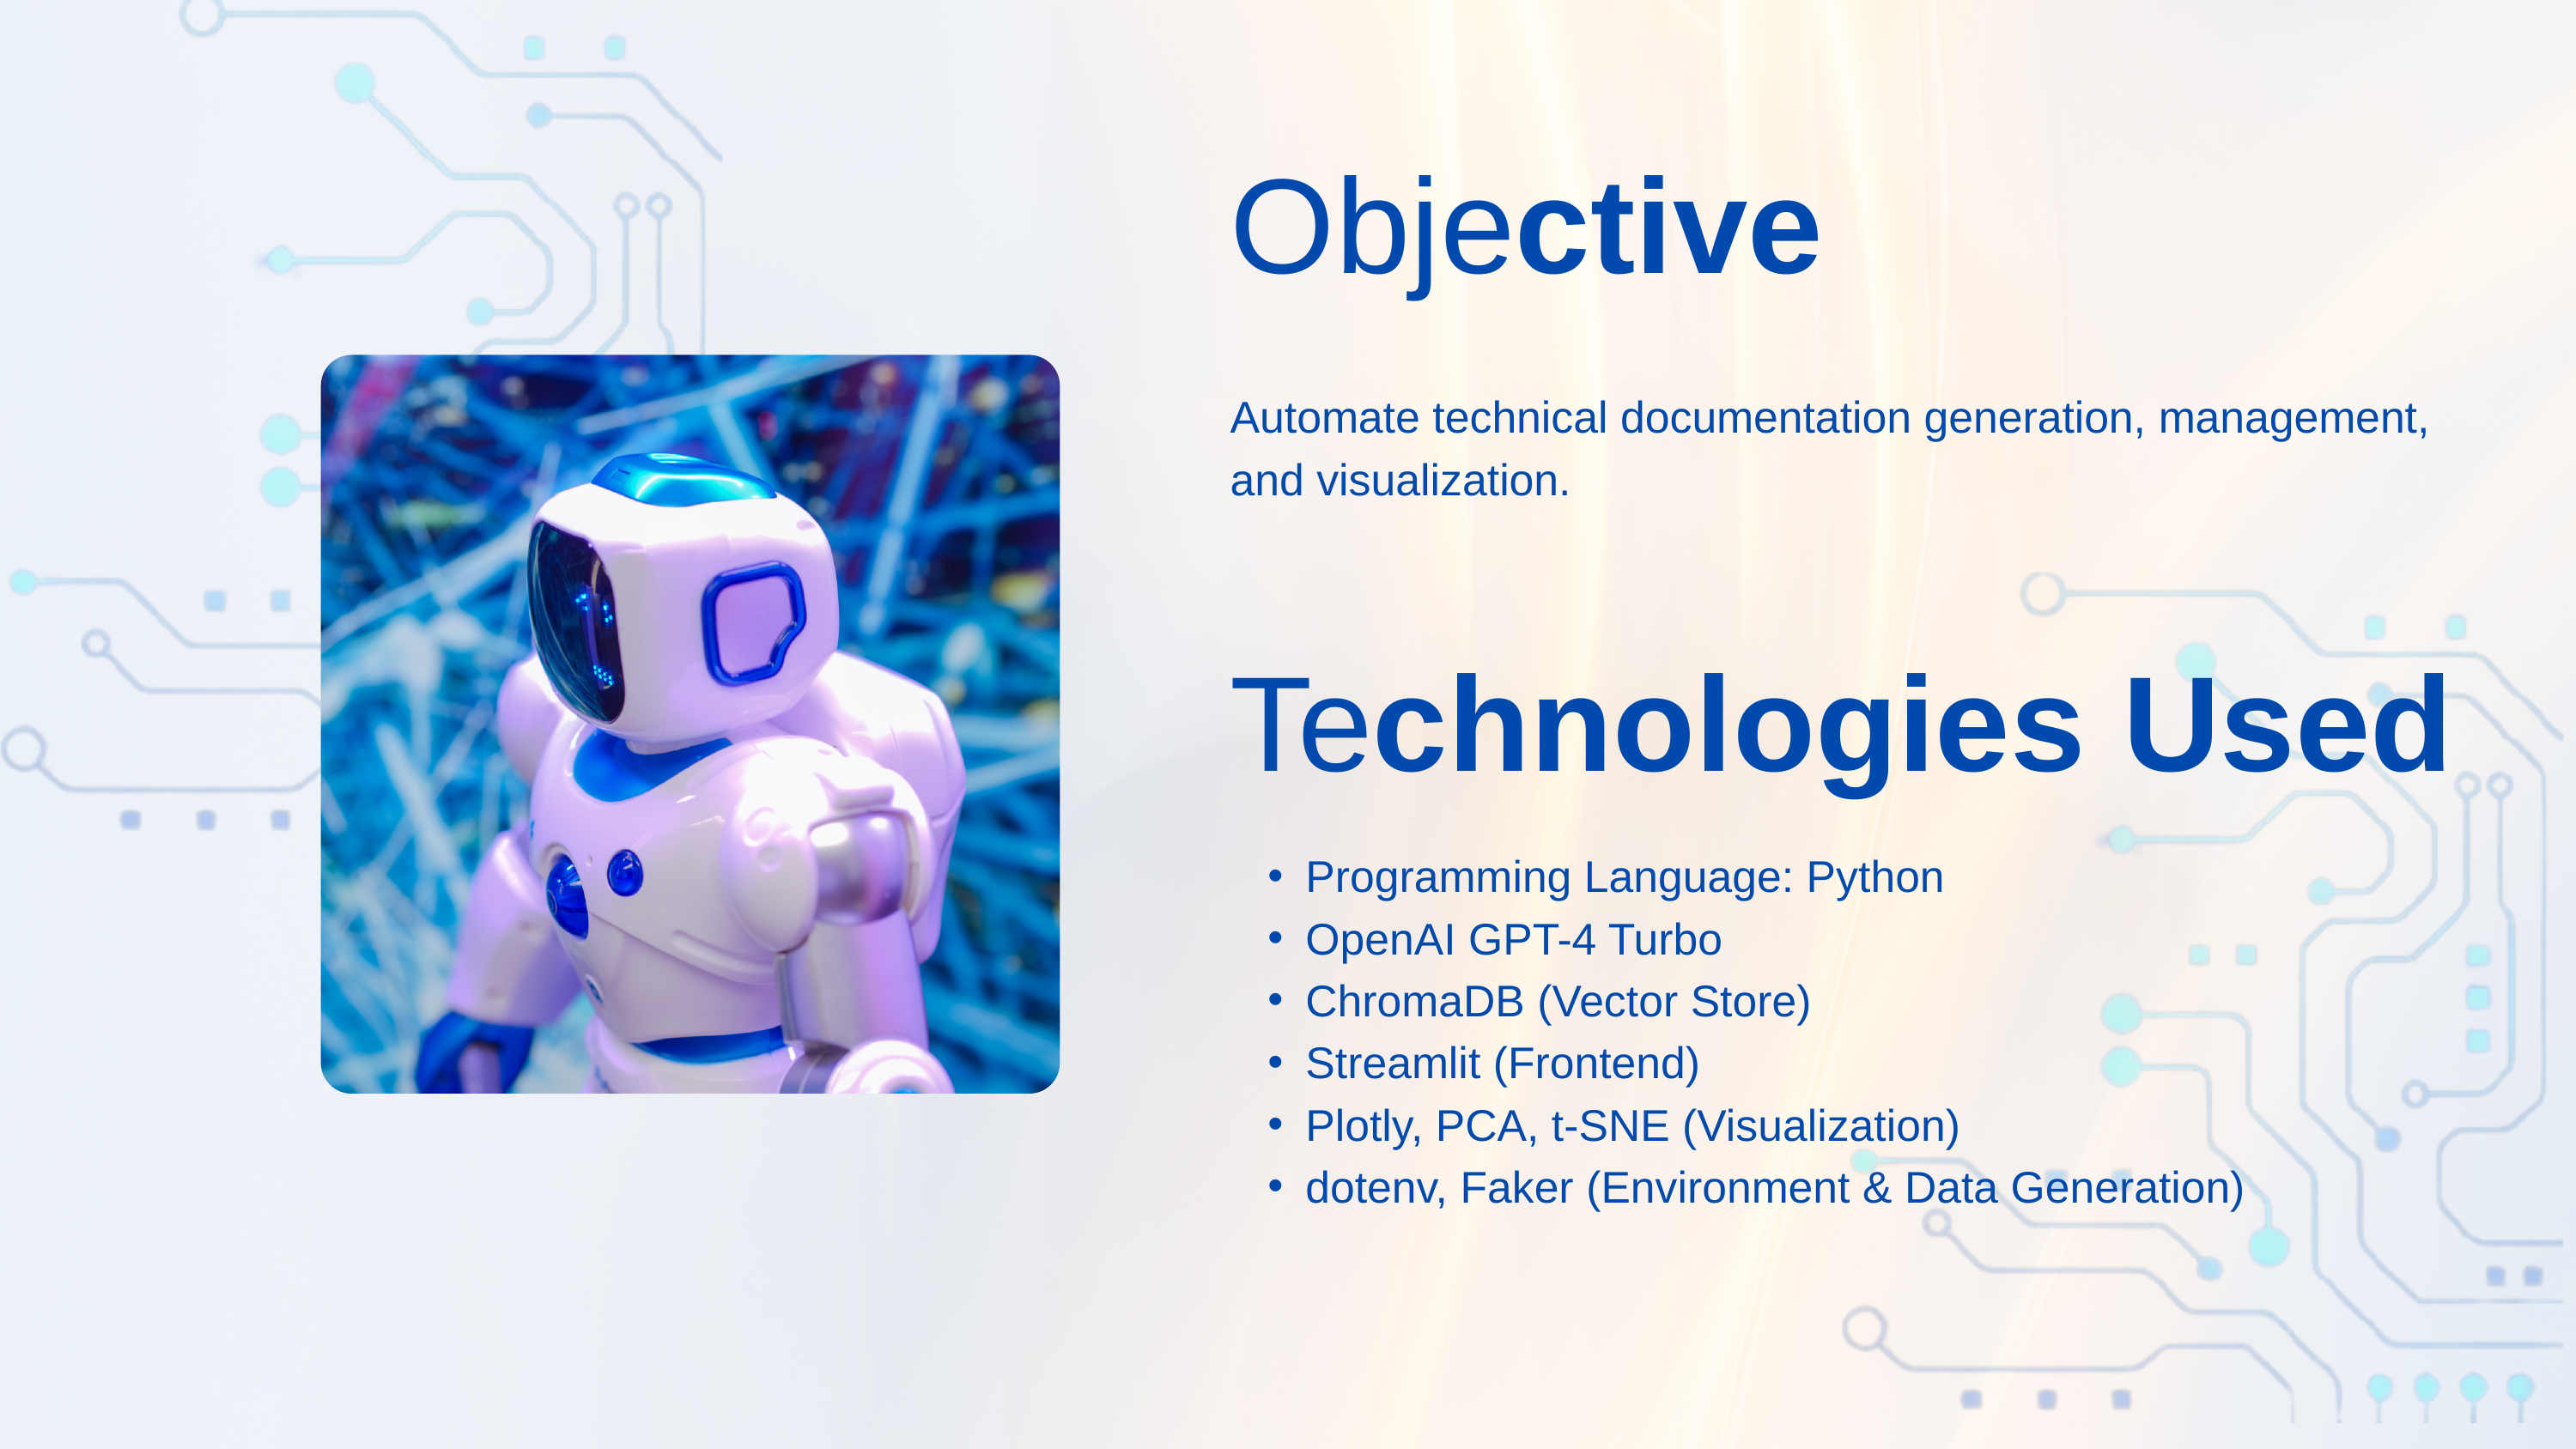

Objective

Automate technical documentation generation, management, and visualization.

Technologies Used
Programming Language: Python
OpenAI GPT-4 Turbo
ChromaDB (Vector Store)
Streamlit (Frontend)
Plotly, PCA, t-SNE (Visualization)
dotenv, Faker (Environment & Data Generation)